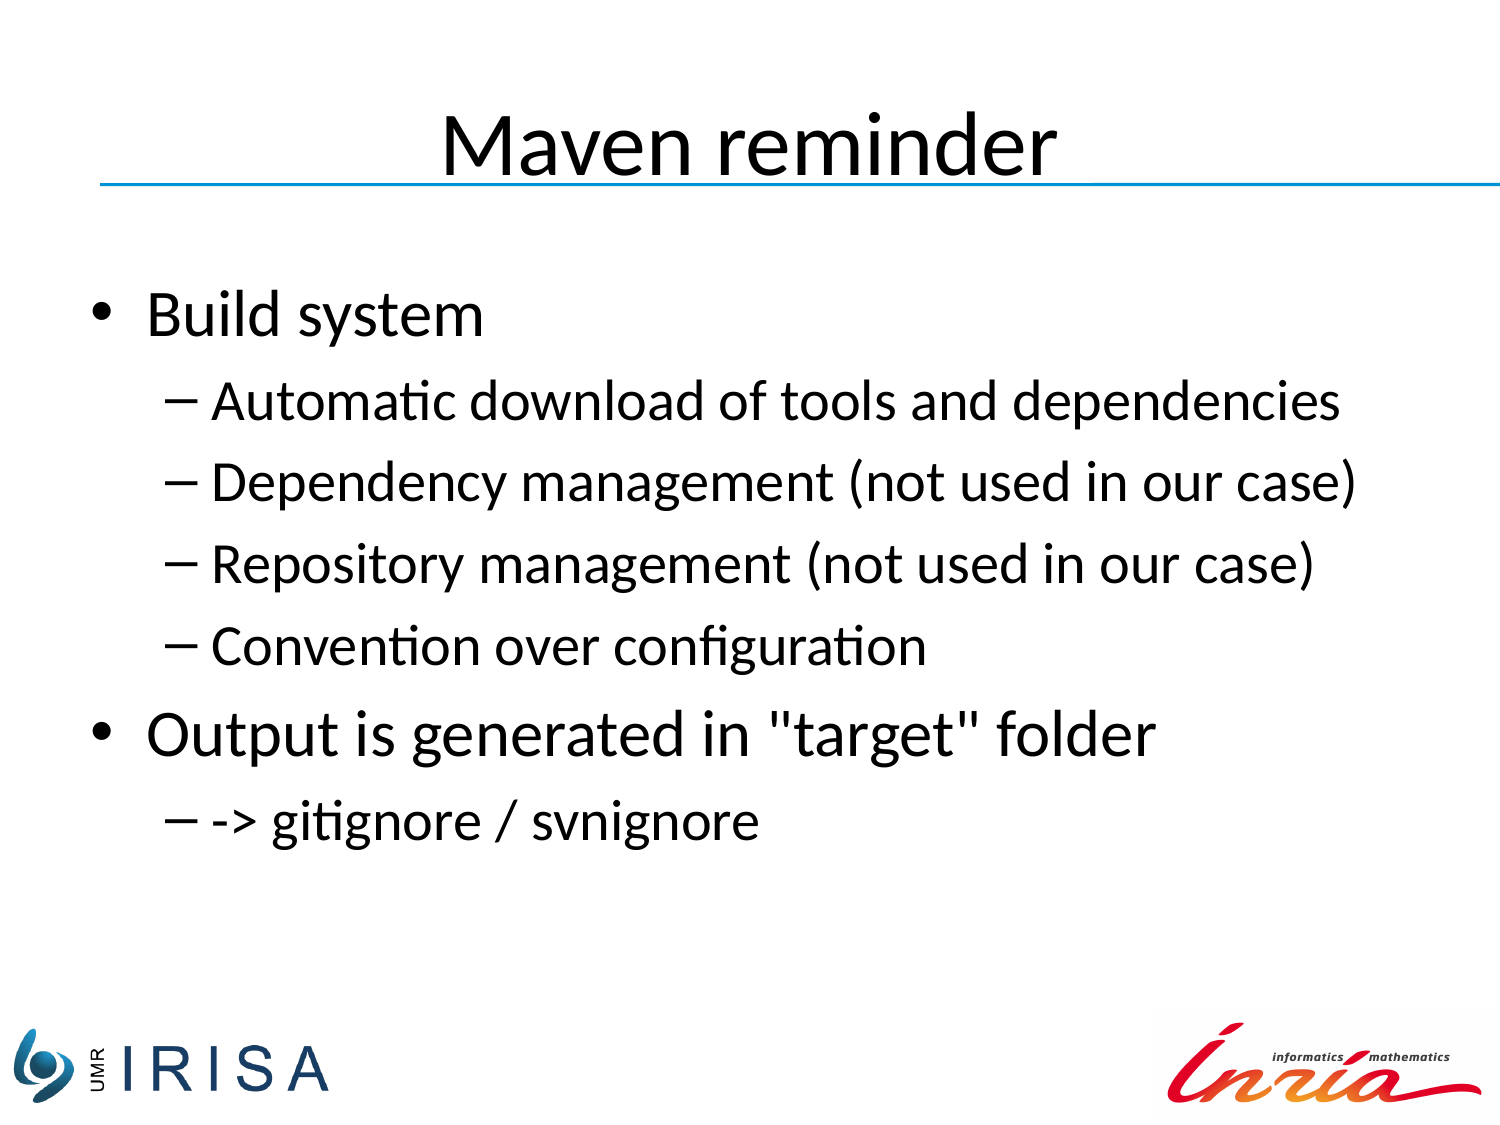

# Maven reminder
Build system
Automatic download of tools and dependencies
Dependency management (not used in our case)
Repository management (not used in our case)
Convention over configuration
Output is generated in "target" folder
-> gitignore / svnignore